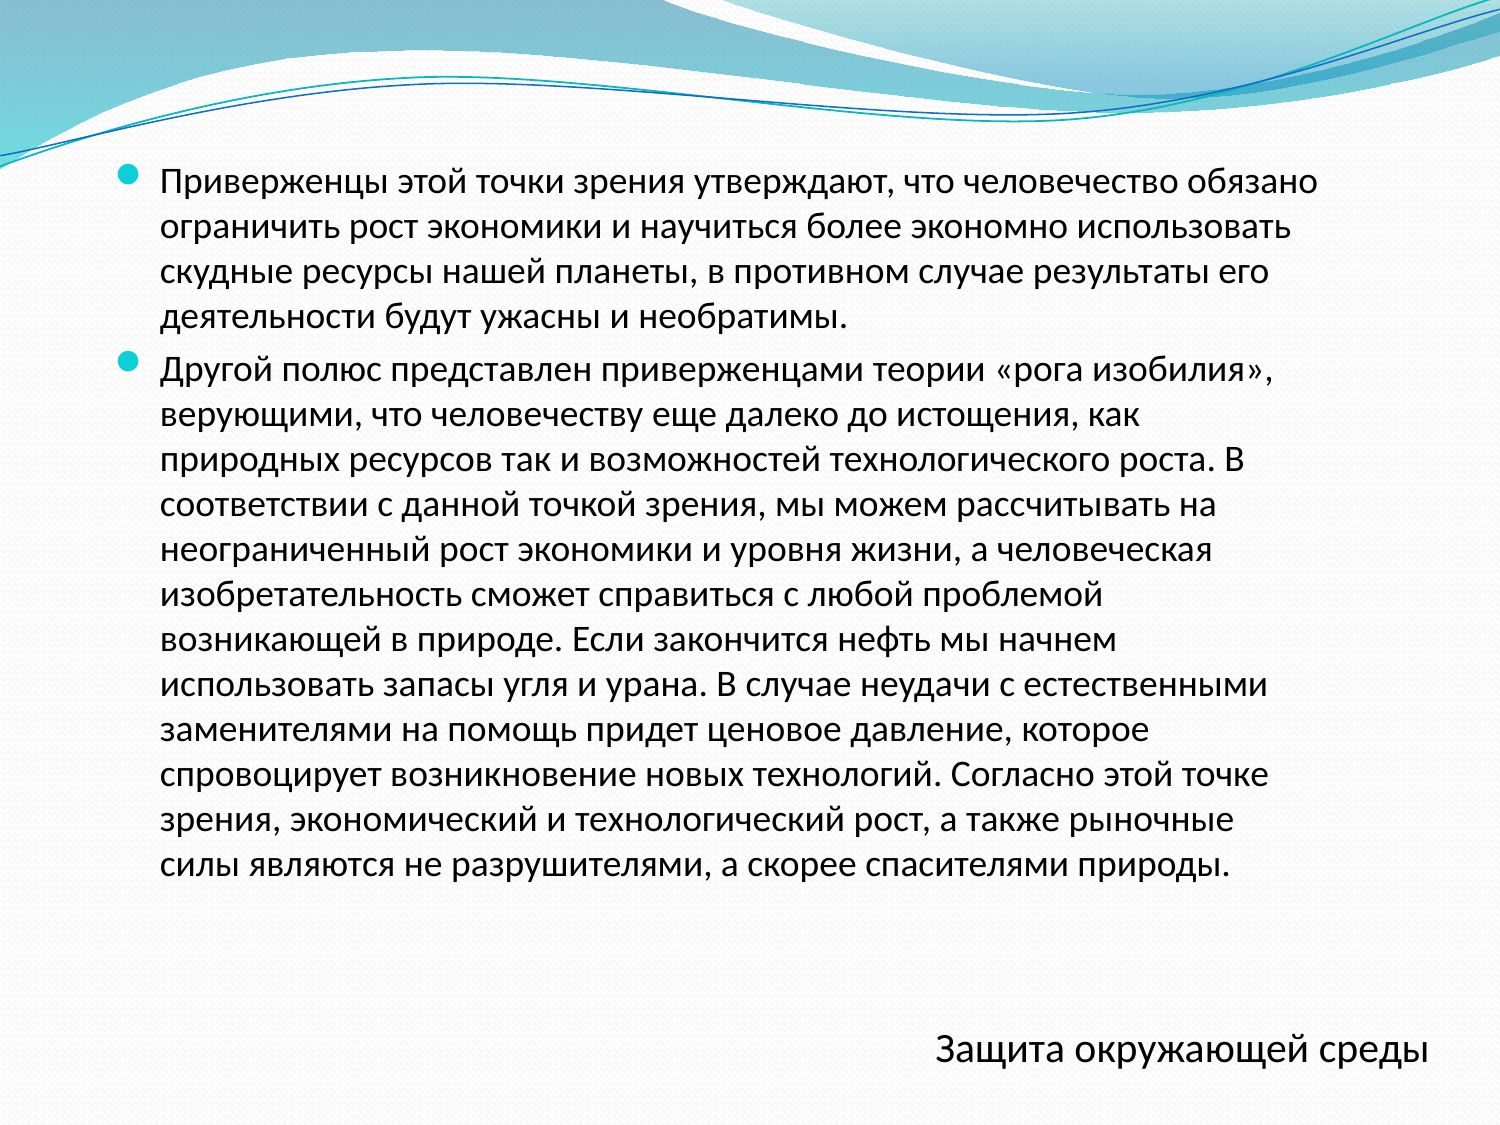

Приверженцы этой точки зрения утверждают, что человечество обязано ограничить рост экономики и научиться более экономно использовать скудные ресурсы нашей планеты, в противном случае результаты его деятельности будут ужасны и необратимы.
Другой полюс представлен приверженцами теории «рога изобилия», верующими, что человечеству еще далеко до истощения, как природных ресурсов так и возможностей технологического роста. В соответствии с данной точкой зрения, мы можем рассчитывать на  неограниченный рост экономики и уровня жизни, а человеческая изобретательность сможет справиться с любой проблемой возникающей в природе. Если закончится нефть мы начнем использовать запасы угля и урана. В случае неудачи с естественными заменителями на помощь придет ценовое давление, которое спровоцирует возникновение новых технологий. Согласно этой точке зрения, экономический и технологический рост, а также рыночные силы являются не разрушителями, а скорее спасителями природы.
Защита окружающей среды